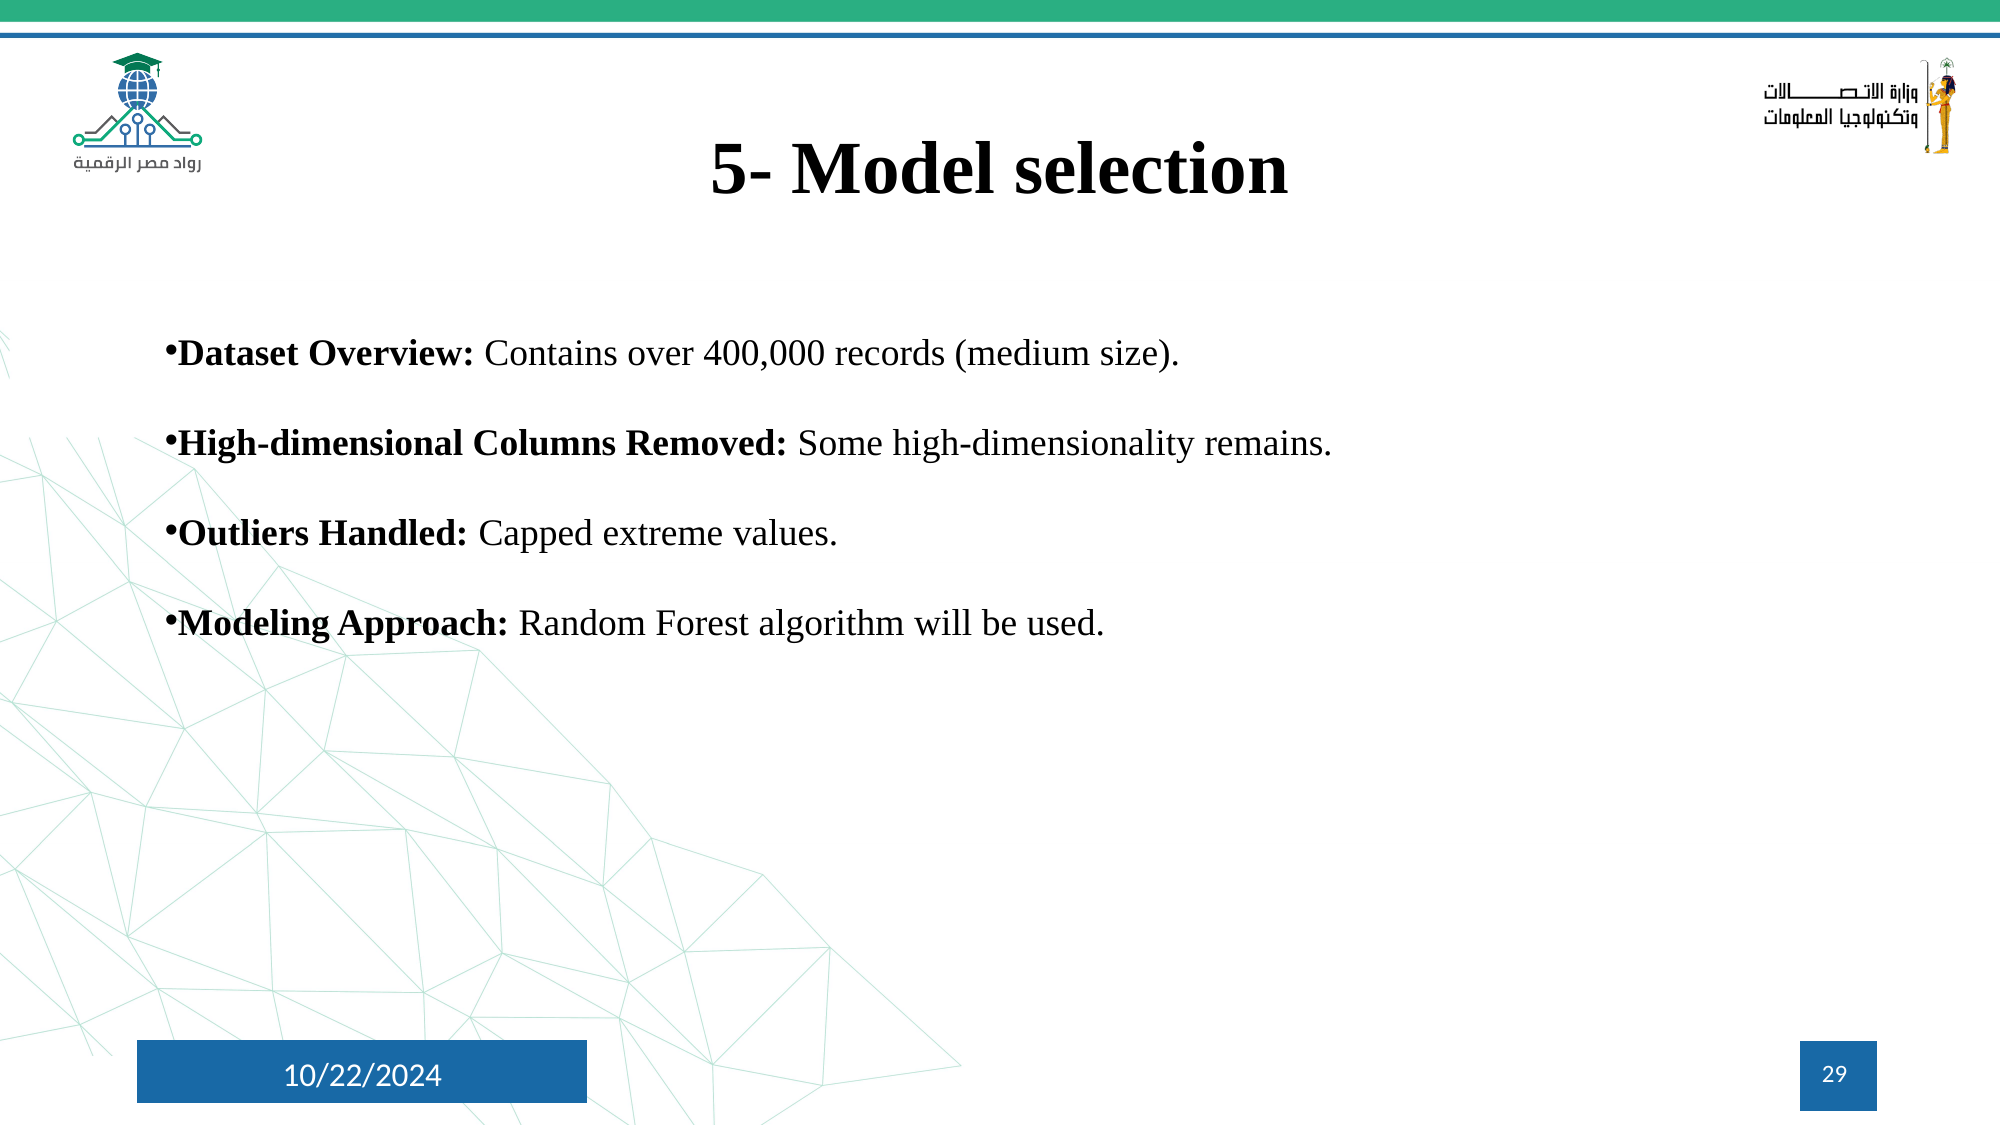

# 5- Model selection
Dataset Overview: Contains over 400,000 records (medium size).

High-dimensional Columns Removed: Some high-dimensionality remains.

Outliers Handled: Capped extreme values.

Modeling Approach: Random Forest algorithm will be used.
10/22/2024
29